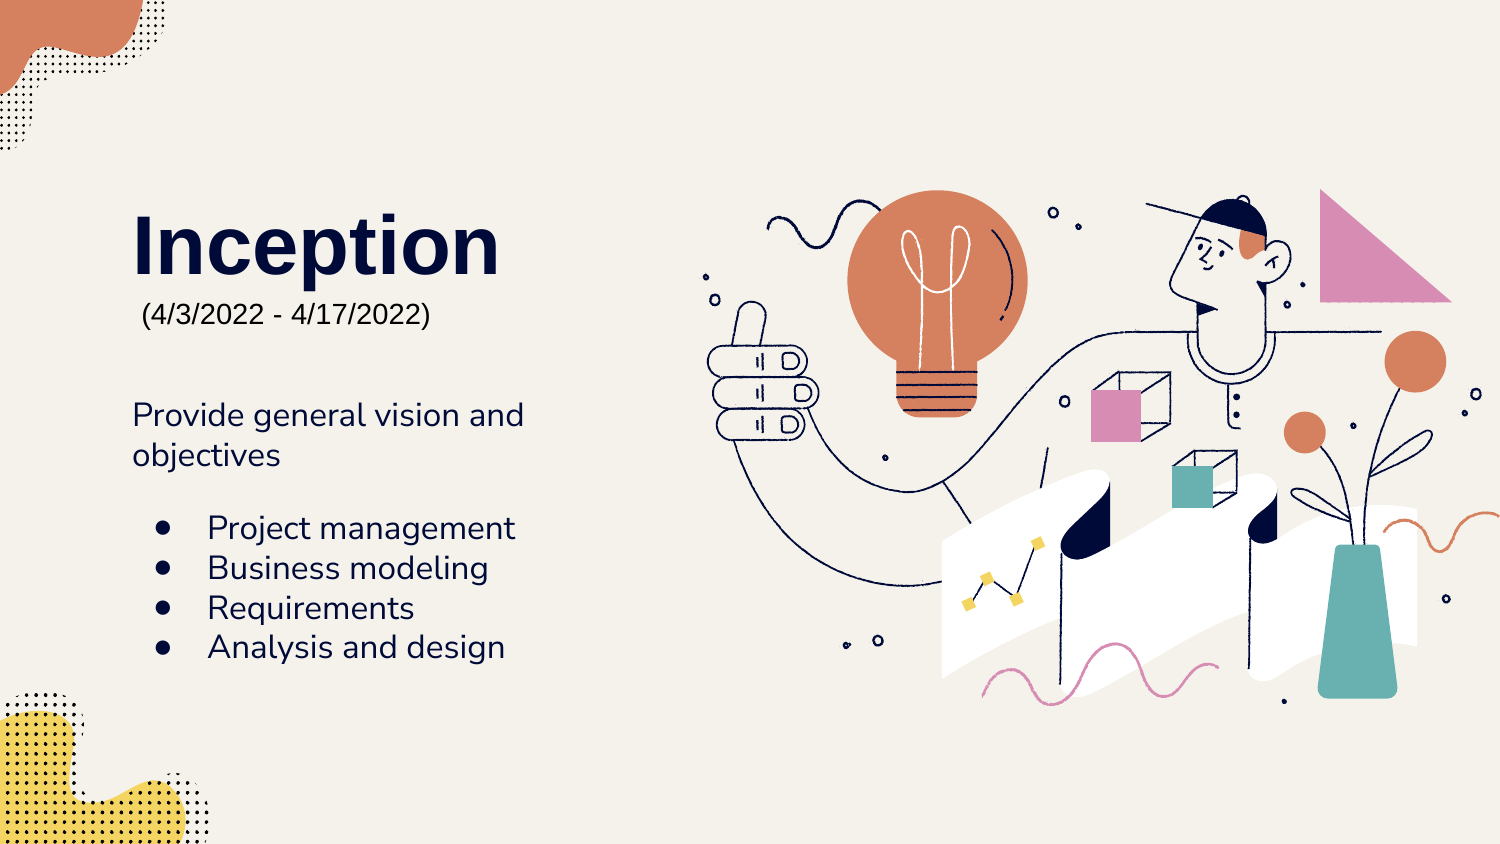

# Inception

(4/3/2022 - 4/17/2022)
Provide general vision and objectives
Project management
Business modeling
Requirements
Analysis and design